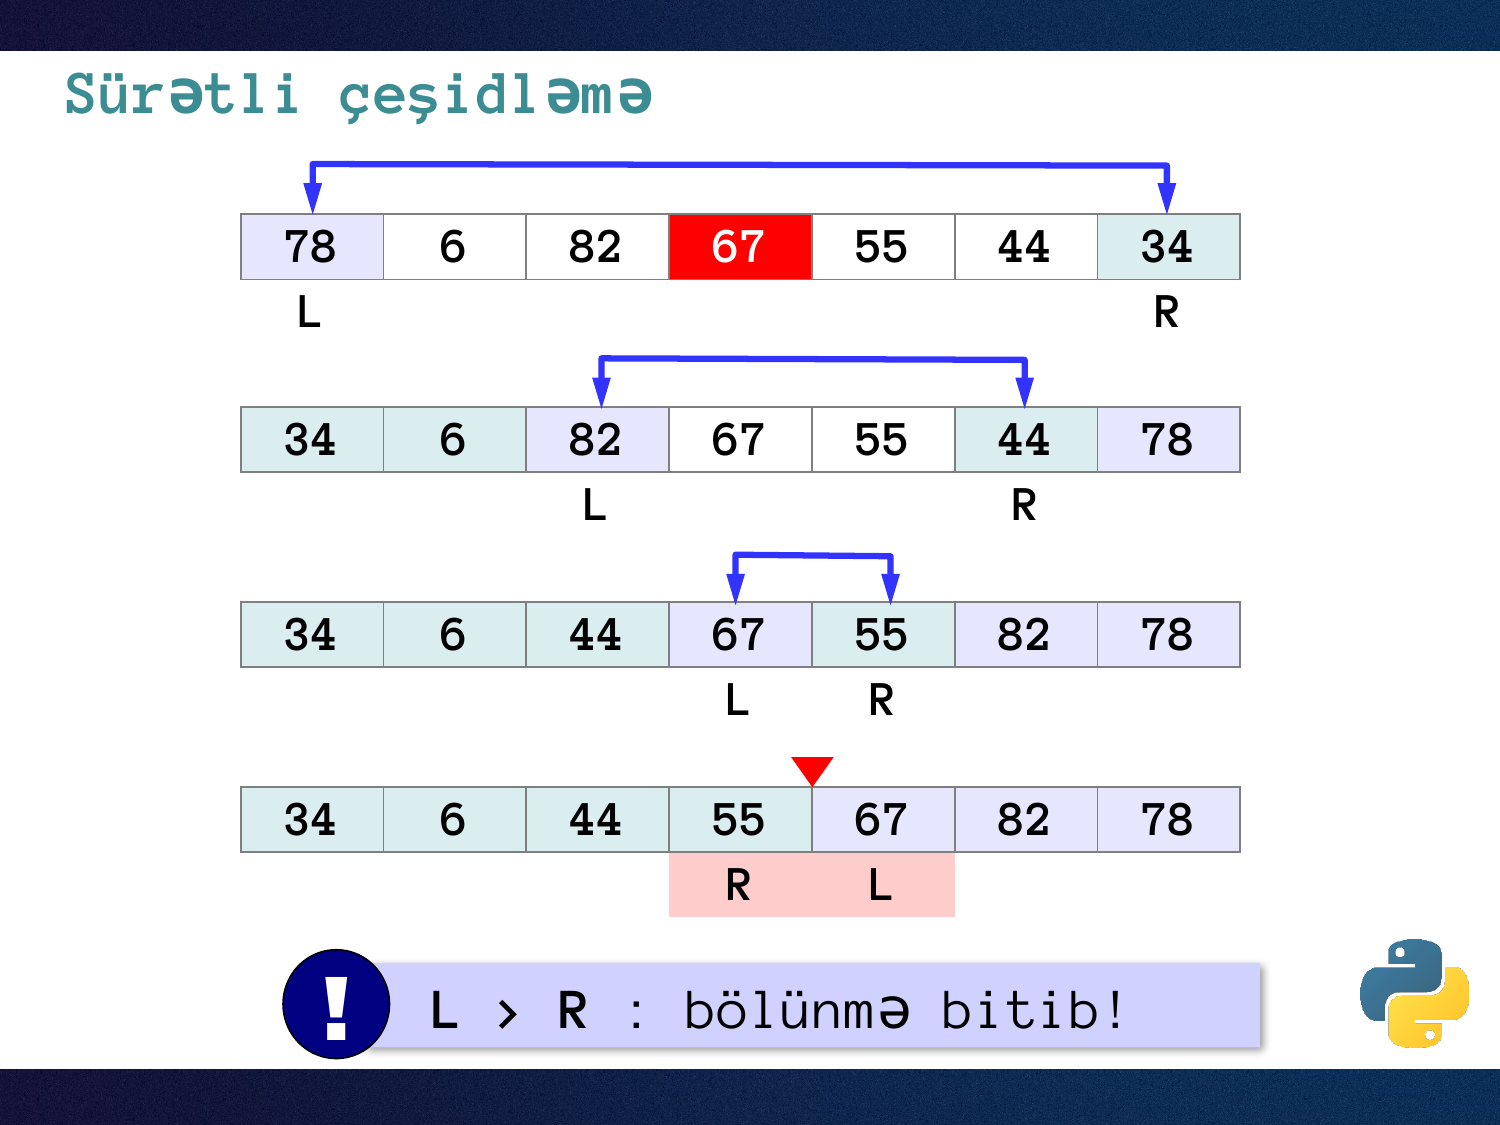

# Sürətli çeşidləmə

| 78 | 6 | 82 | 67 | 55 | 44 | 34 |
| --- | --- | --- | --- | --- | --- | --- |
| L |  |  |  |  |  | R |

| 34 | 6 | 82 | 67 | 55 | 44 | 78 |
| --- | --- | --- | --- | --- | --- | --- |
|  |  | L |  |  | R |  |

| 34 | 6 | 44 | 67 | 55 | 82 | 78 |
| --- | --- | --- | --- | --- | --- | --- |
|  |  |  | L | R |  |  |

| 34 | 6 | 44 | 55 | 67 | 82 | 78 |
| --- | --- | --- | --- | --- | --- | --- |
|  |  |  | R | L |  |  |
!
  L > R : bölünmə bitib!